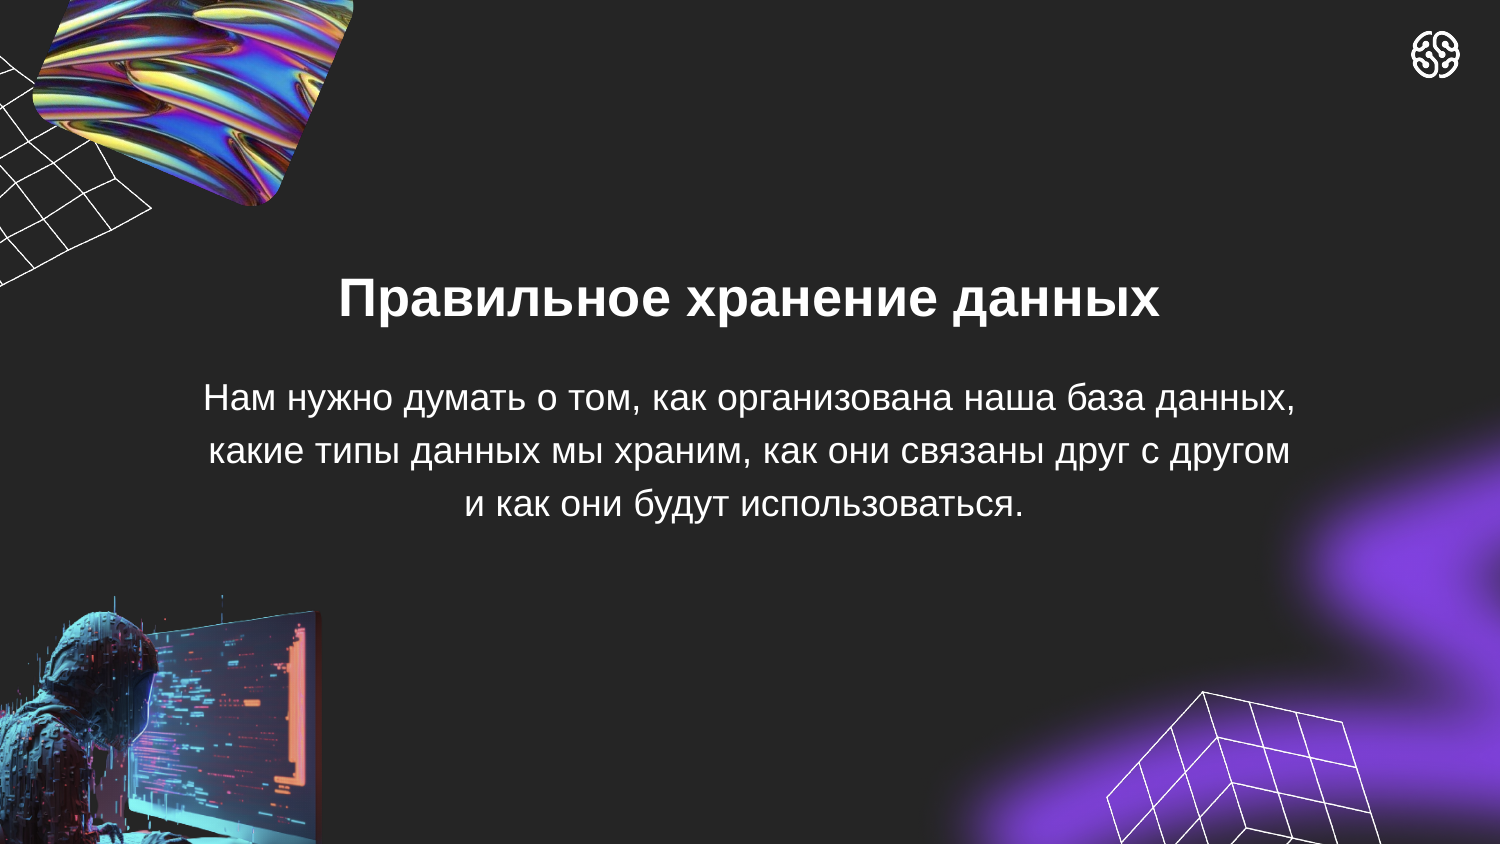

Правильное хранение данных
Нам нужно думать о том, как организована наша база данных, какие типы данных мы храним, как они связаны друг с другом и как они будут использоваться.